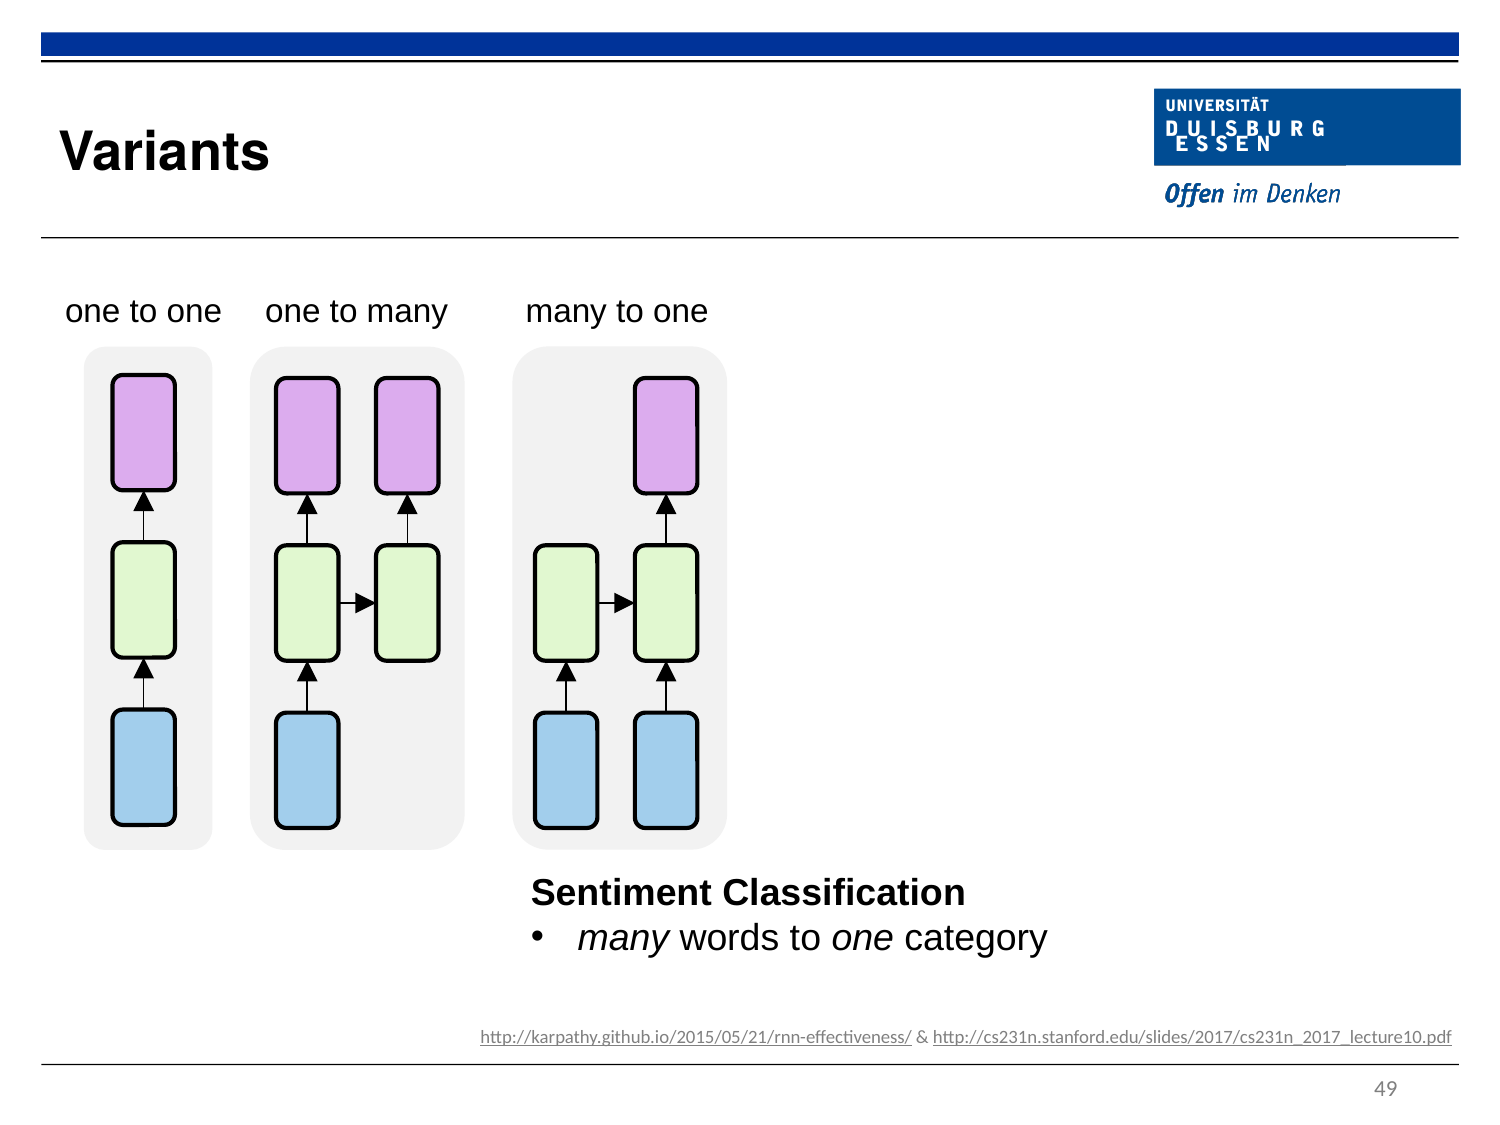

# Variants
one to many
many to one
one to one

Sentiment Classification
many words to one category
http://karpathy.github.io/2015/05/21/rnn-effectiveness/ & http://cs231n.stanford.edu/slides/2017/cs231n_2017_lecture10.pdf